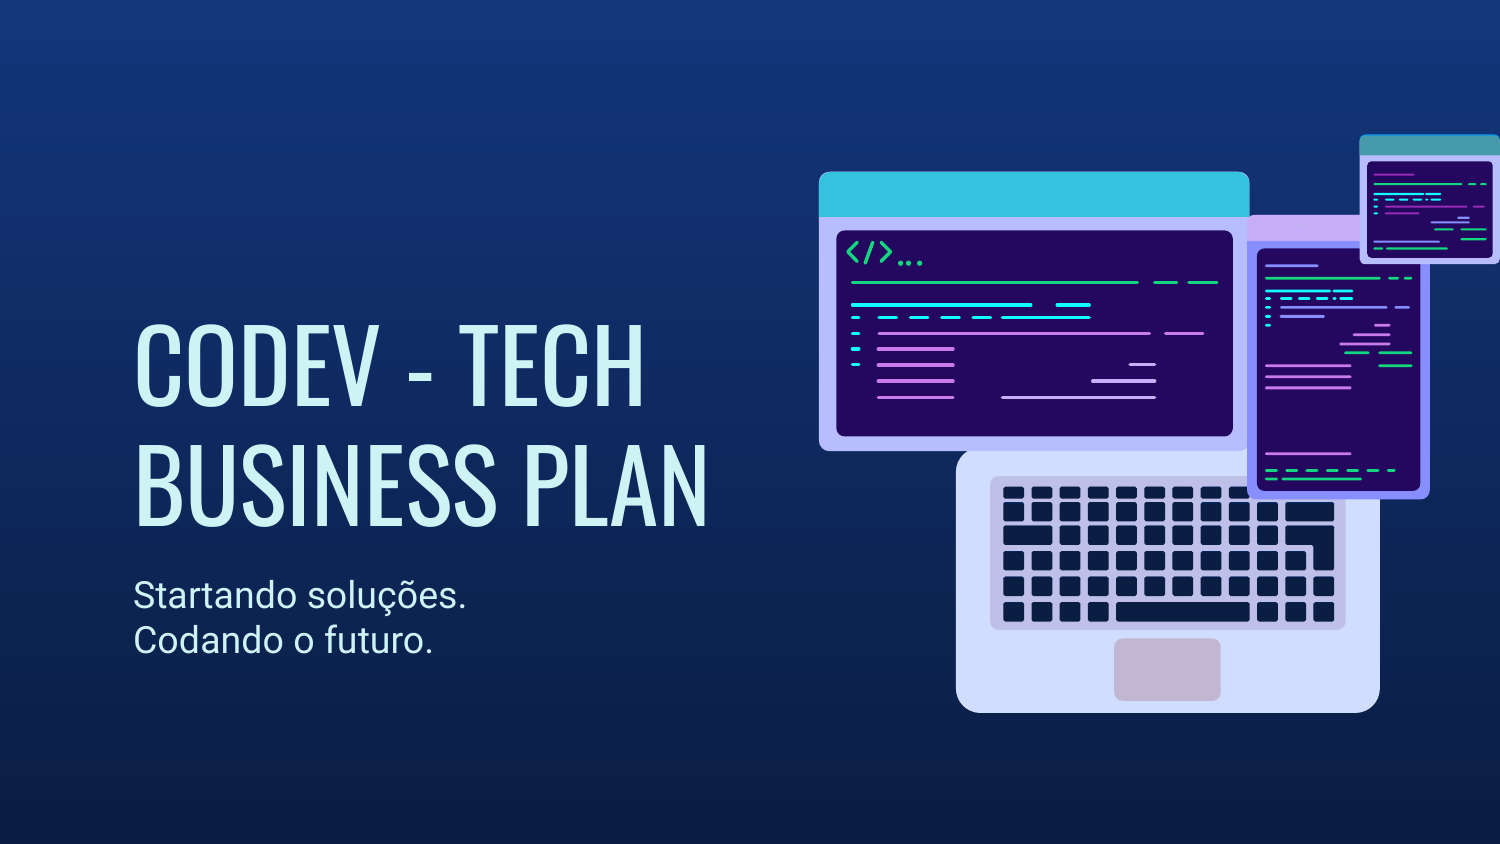

# CODEV - TECH BUSINESS PLAN

Startando soluções. Codando o futuro.